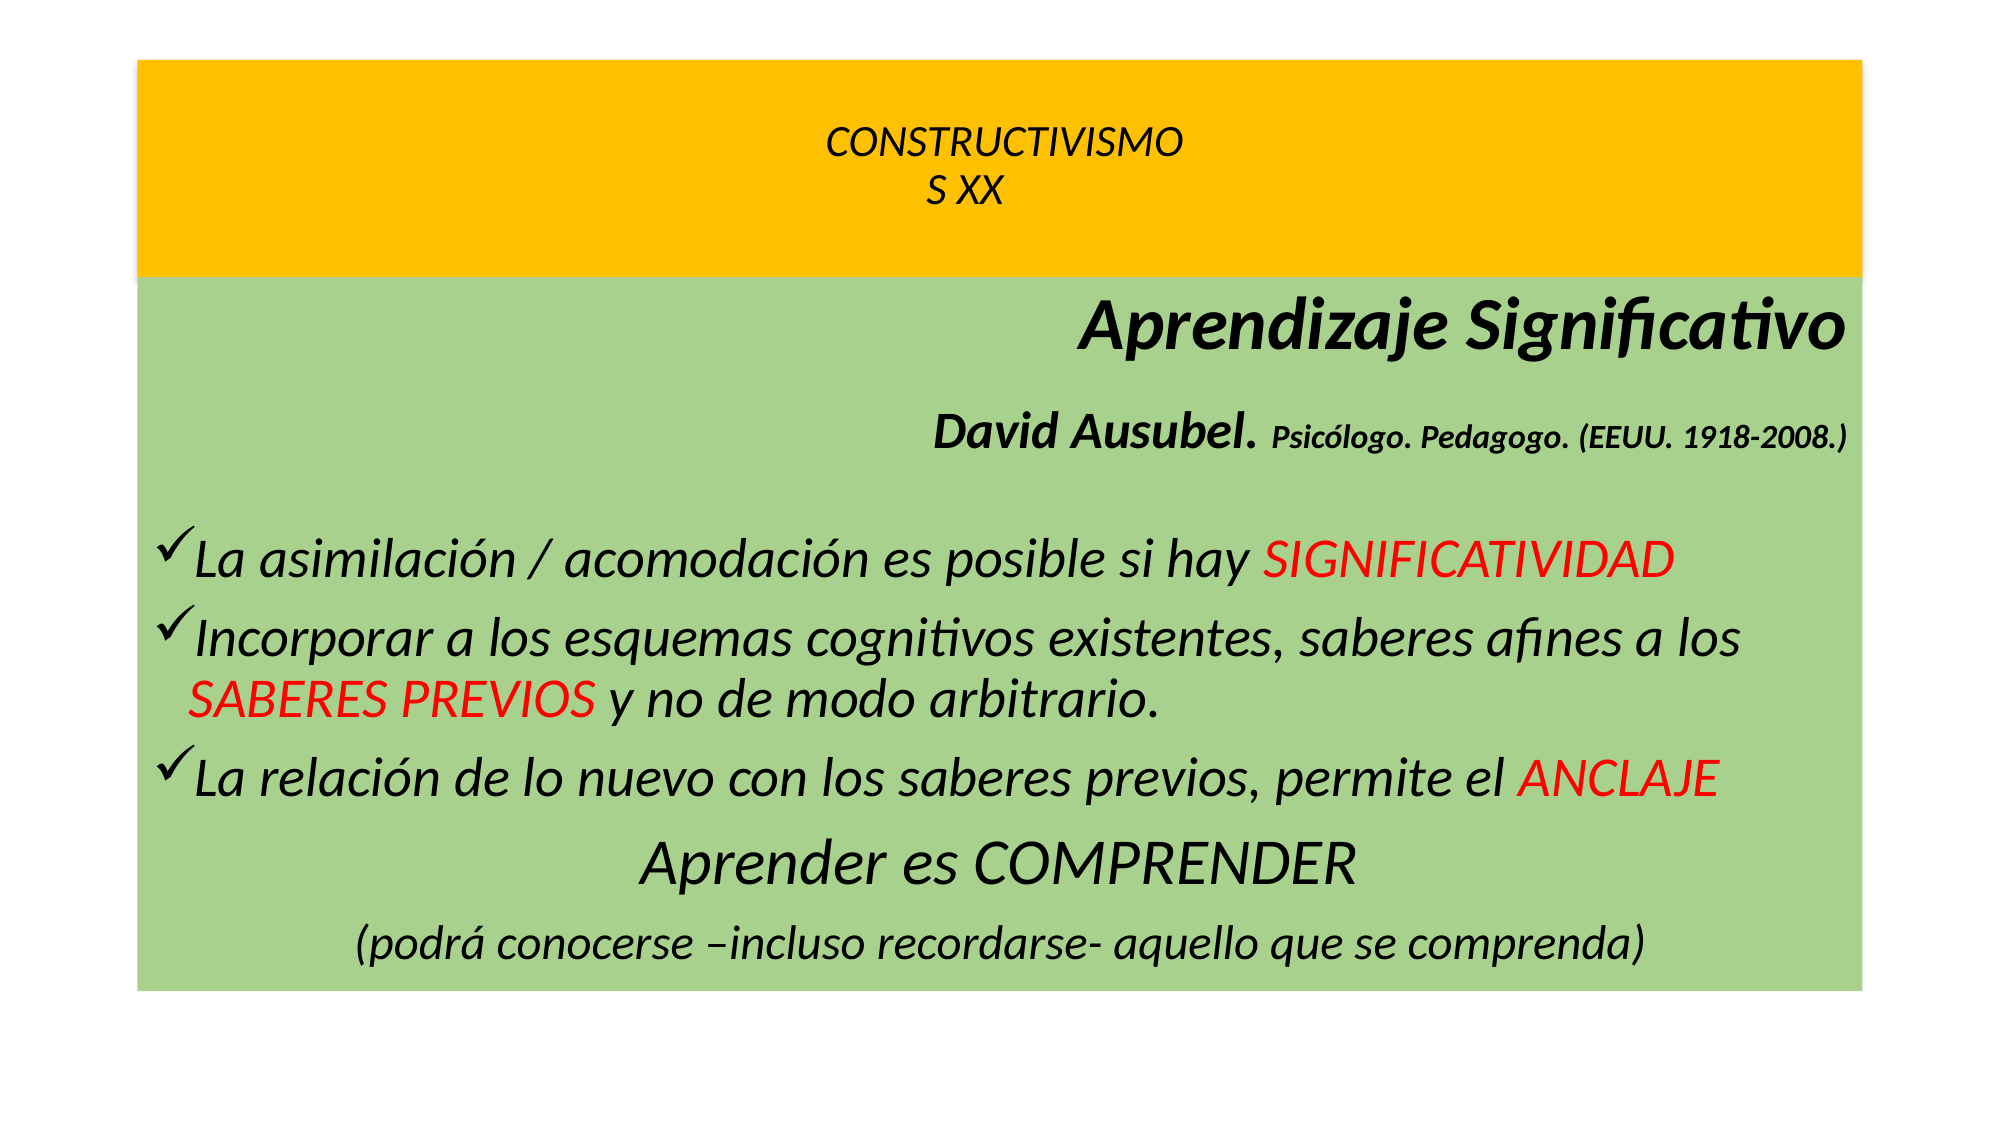

# CONSTRUCTIVISMO S XX
Aprendizaje Significativo
  David Ausubel. Psicólogo. Pedagogo. (EEUU. 1918-2008.)

La asimilación / acomodación es posible si hay SIGNIFICATIVIDAD
Incorporar a los esquemas cognitivos existentes, saberes afines a los SABERES PREVIOS y no de modo arbitrario.
La relación de lo nuevo con los saberes previos, permite el ANCLAJE
Aprender es COMPRENDER
(podrá conocerse –incluso recordarse- aquello que se comprenda)